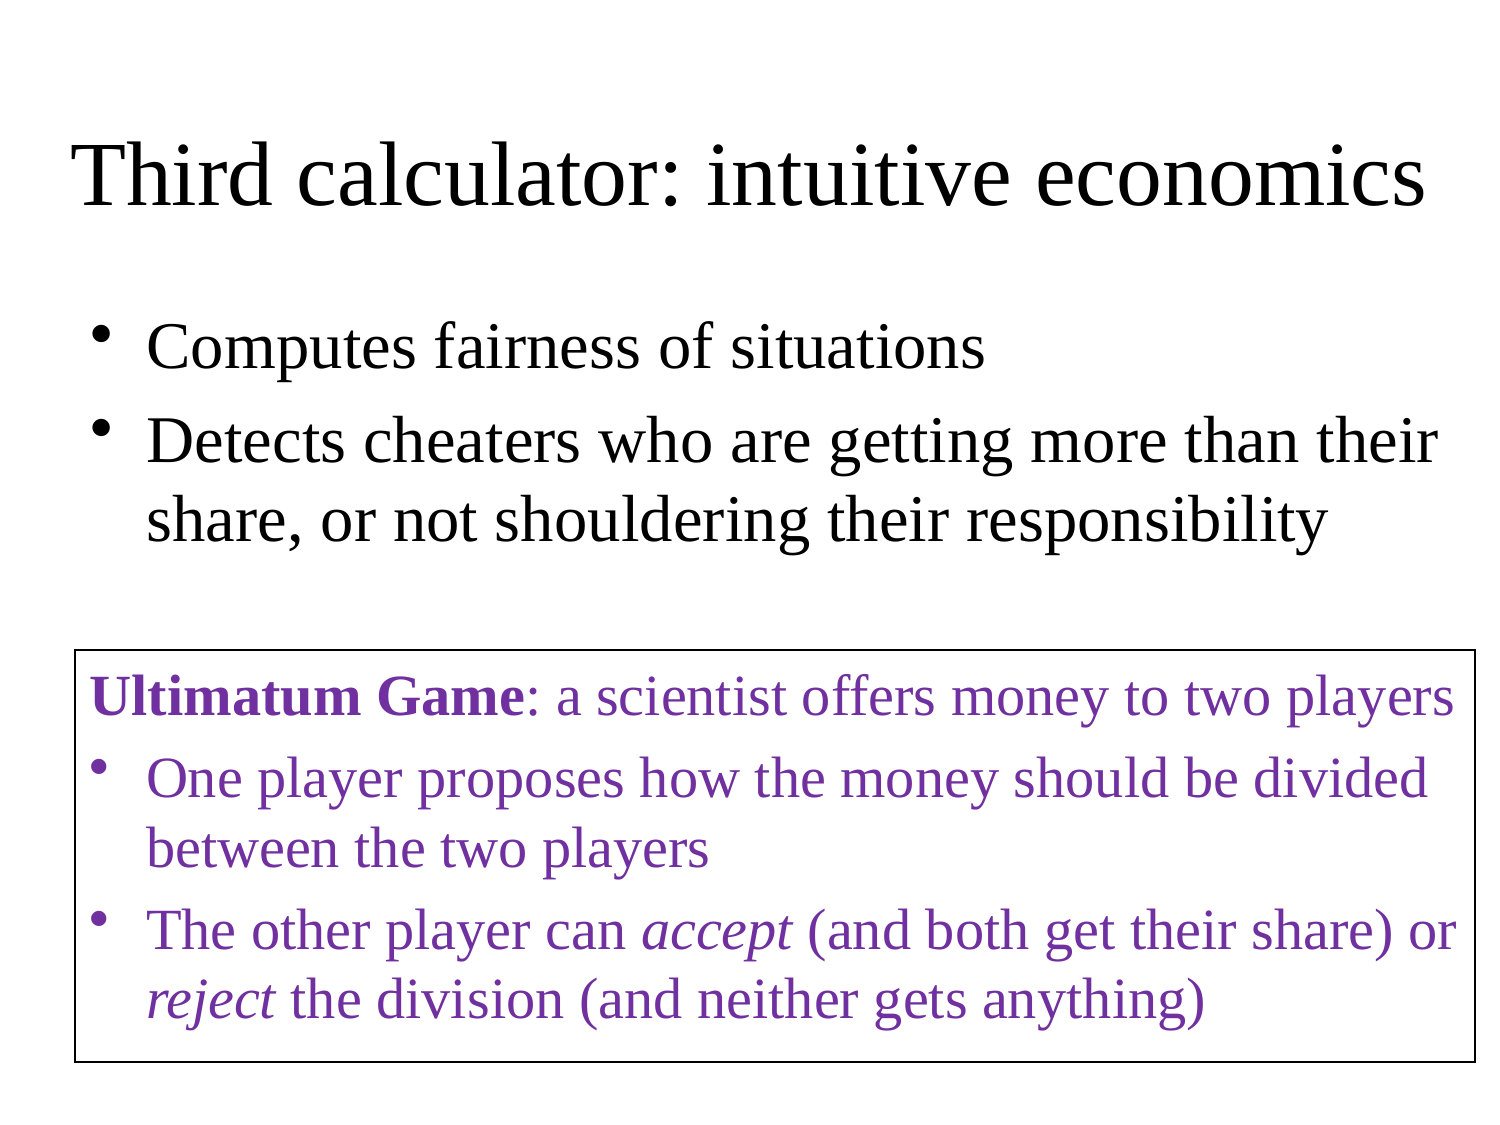

# Third calculator: intuitive economics
Computes fairness of situations
Detects cheaters who are getting more than their share, or not shouldering their responsibility
Ultimatum Game: a scientist offers money to two players
One player proposes how the money should be divided between the two players
The other player can accept (and both get their share) or reject the division (and neither gets anything)